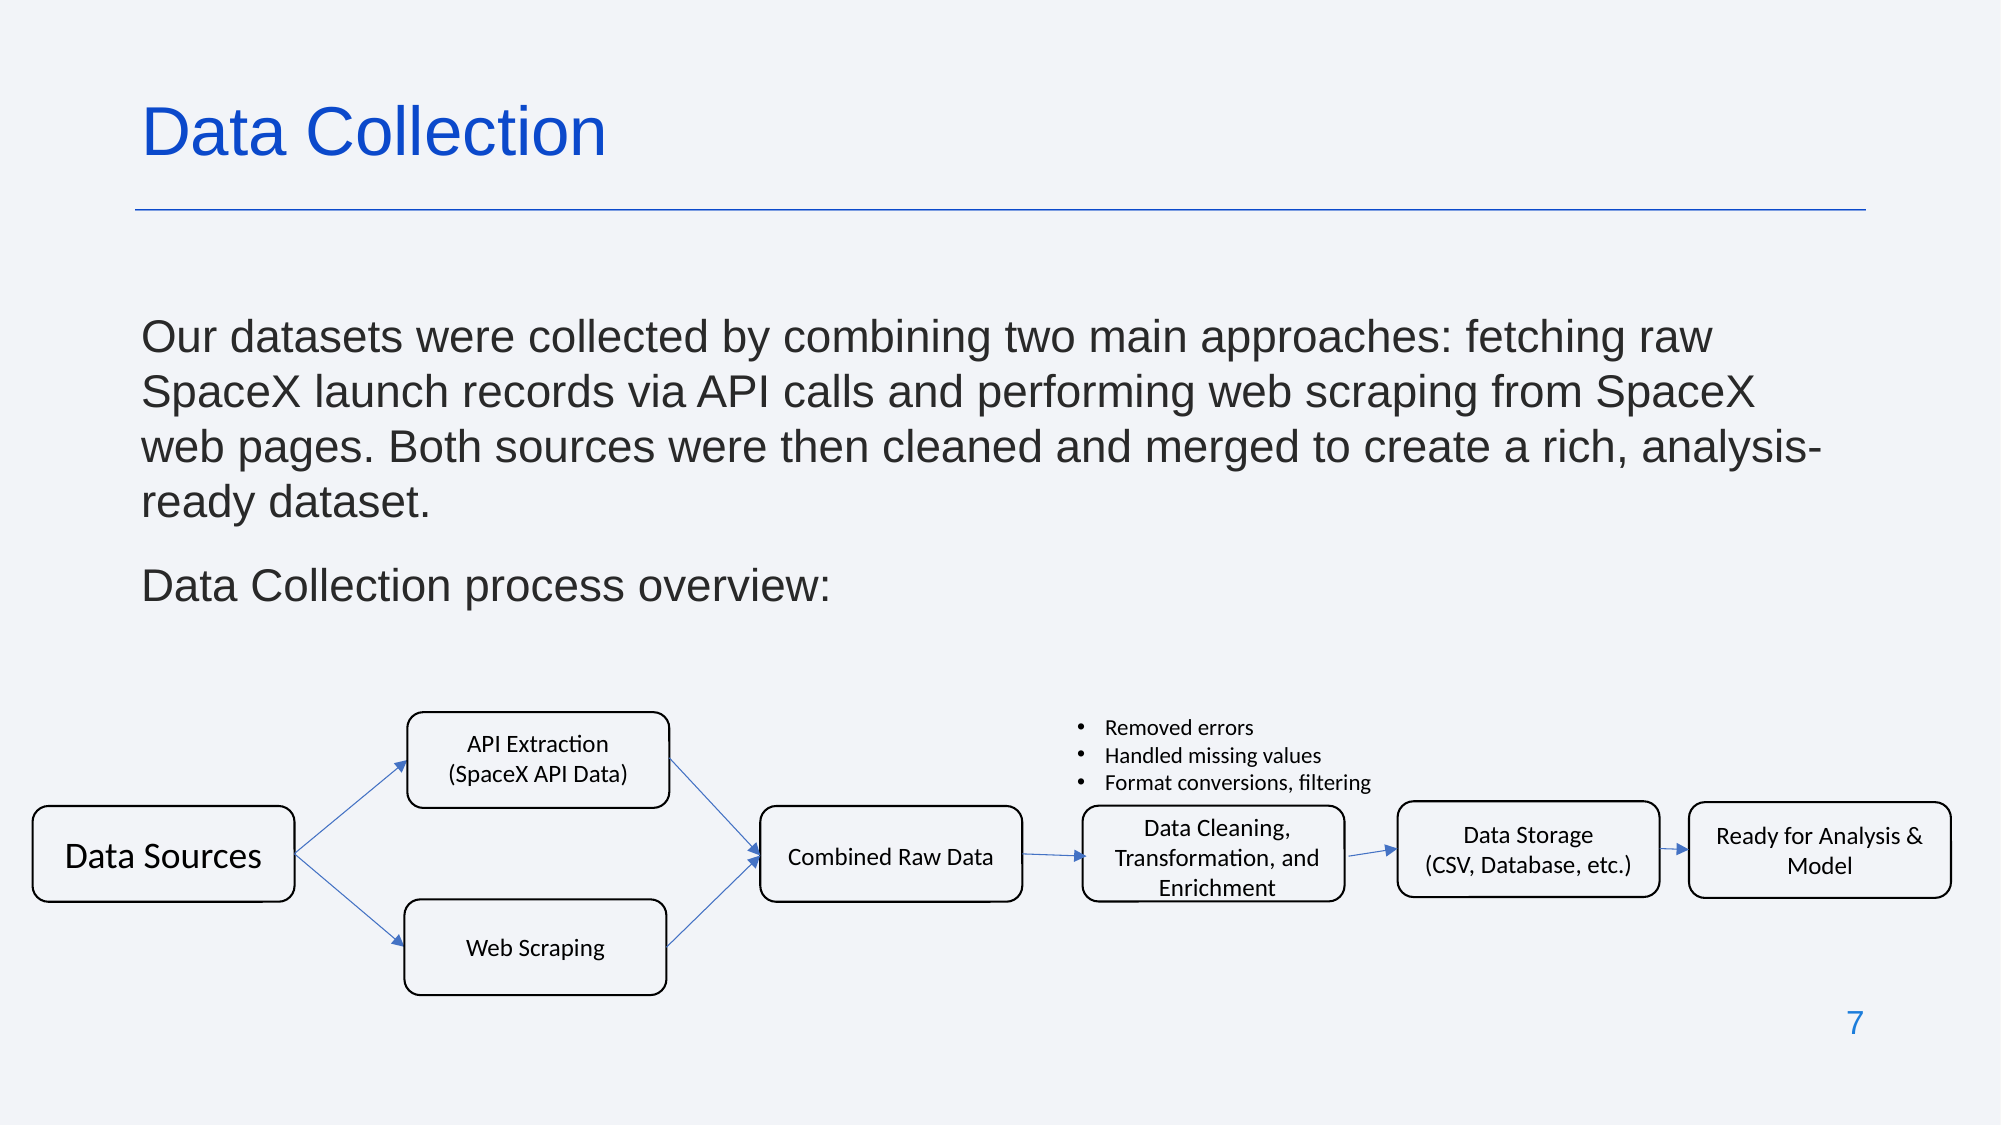

Data Collection
Our datasets were collected by combining two main approaches: fetching raw SpaceX launch records via API calls and performing web scraping from SpaceX web pages. Both sources were then cleaned and merged to create a rich, analysis-ready dataset.
Data Collection process overview:

Removed errors
Handled missing values
Format conversions, filtering

API Extraction
(SpaceX API Data)

Data Cleaning, Transformation, and Enrichment

Data Storage
(CSV, Database, etc.)
Ready for Analysis & Model
Data Sources
Combined Raw Data

Web Scraping
7